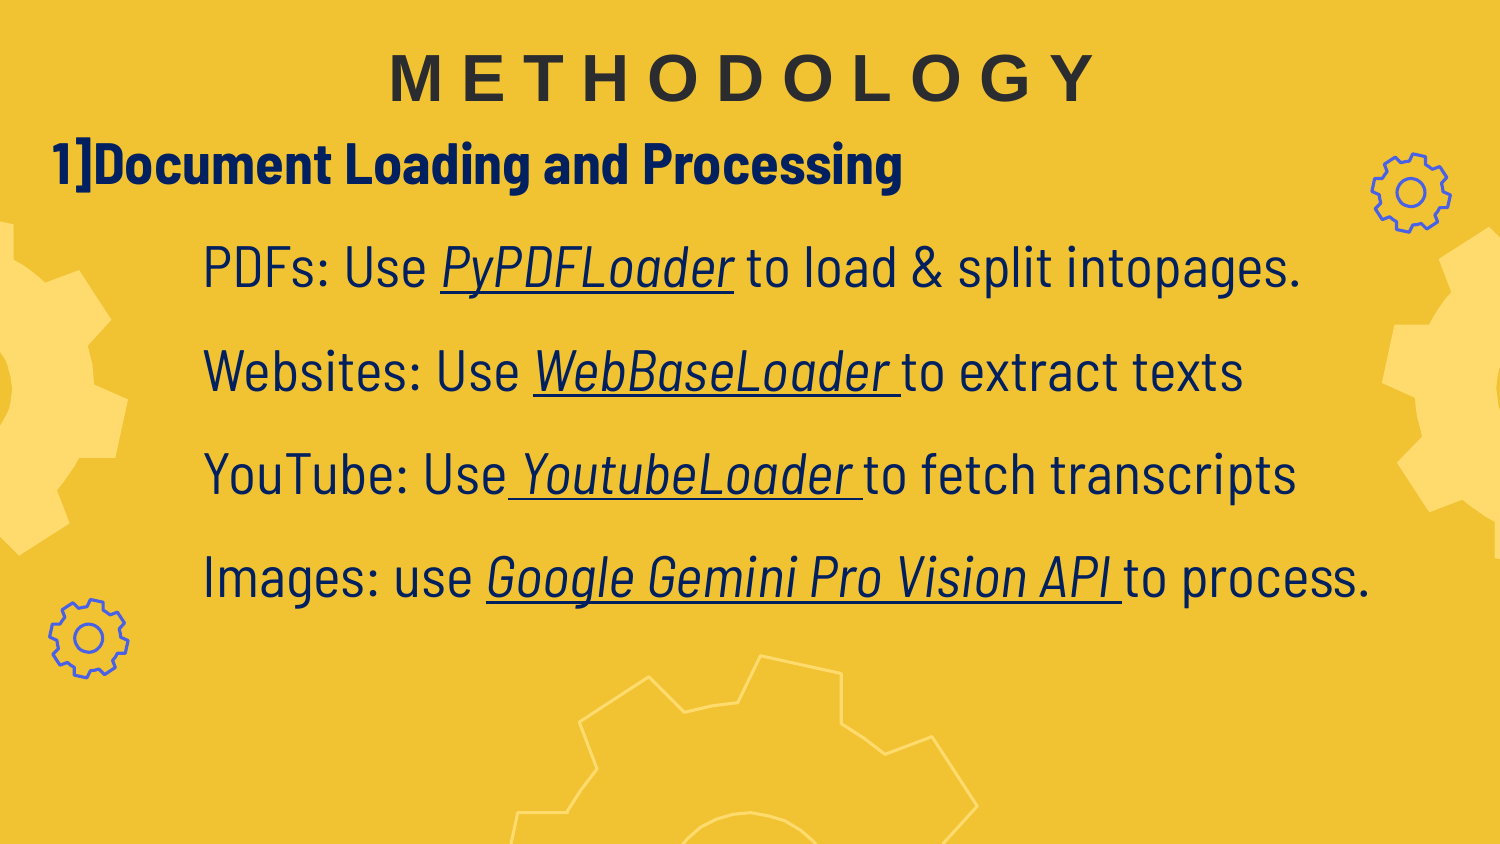

# METHODOLOGY
1]Document Loading and Processing
	PDFs: Use PyPDFLoader to load & split intopages.
	Websites: Use WebBaseLoader to extract texts
	YouTube: Use YoutubeLoader to fetch transcripts
	Images: use Google Gemini Pro Vision API to process.